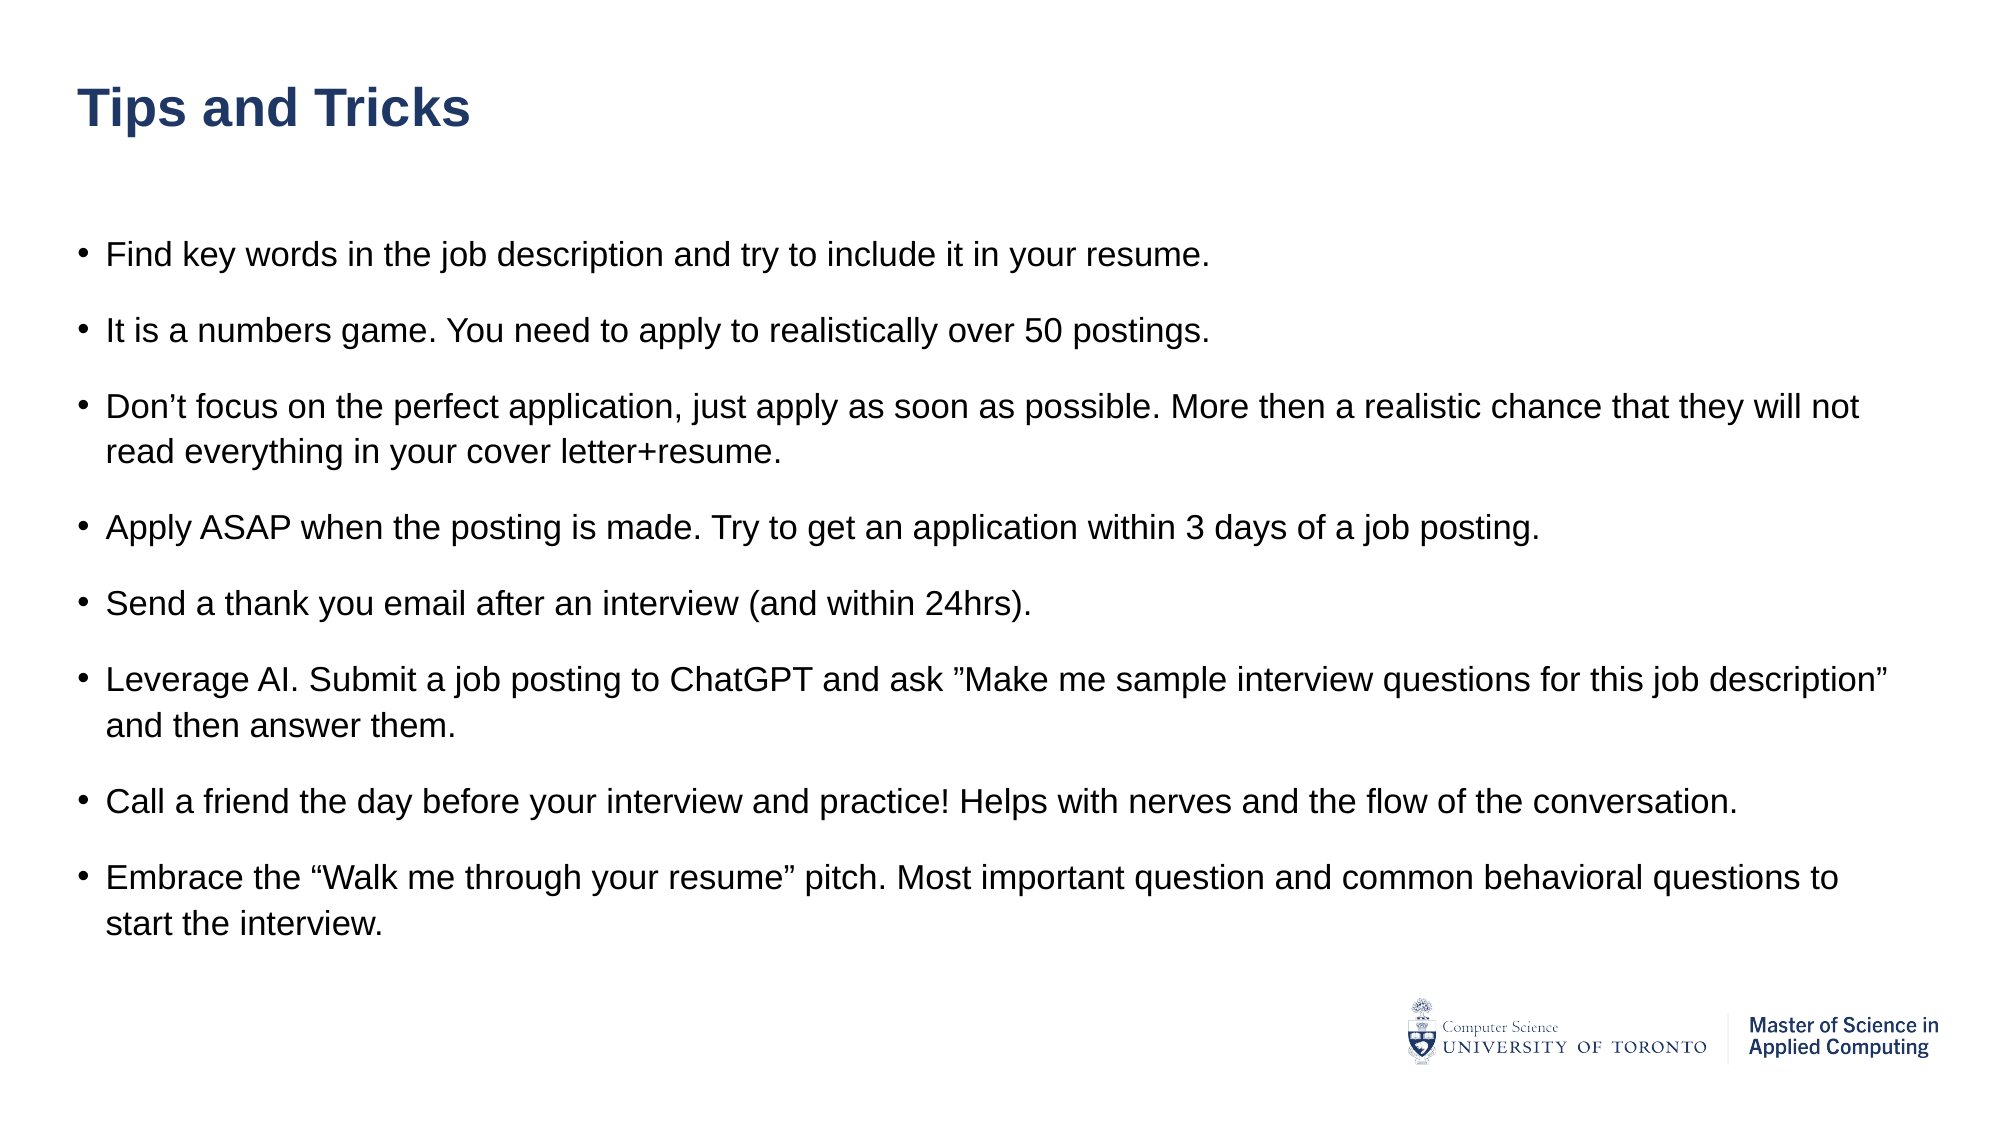

# Tips and Tricks
Find key words in the job description and try to include it in your resume.
It is a numbers game. You need to apply to realistically over 50 postings.
Don’t focus on the perfect application, just apply as soon as possible. More then a realistic chance that they will not read everything in your cover letter+resume.
Apply ASAP when the posting is made. Try to get an application within 3 days of a job posting.
Send a thank you email after an interview (and within 24hrs).
Leverage AI. Submit a job posting to ChatGPT and ask ”Make me sample interview questions for this job description” and then answer them.
Call a friend the day before your interview and practice! Helps with nerves and the flow of the conversation.
Embrace the “Walk me through your resume” pitch. Most important question and common behavioral questions to start the interview.